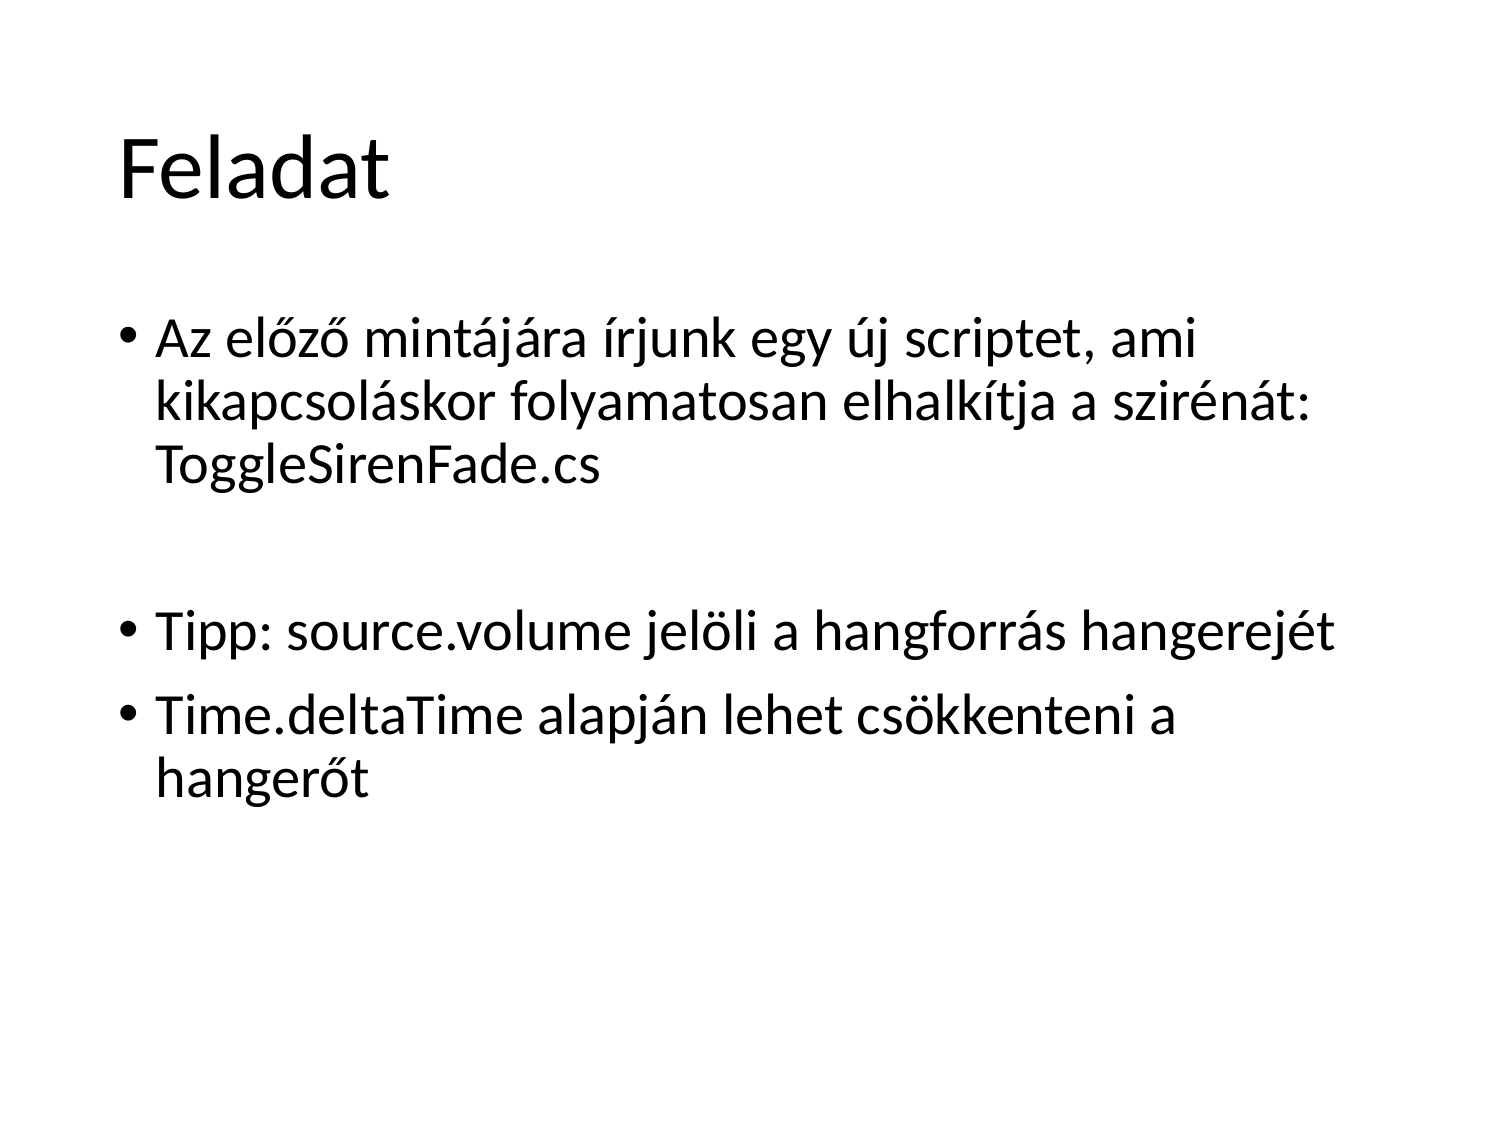

# Feladat
Az előző mintájára írjunk egy új scriptet, ami kikapcsoláskor folyamatosan elhalkítja a szirénát: ToggleSirenFade.cs

Tipp: source.volume jelöli a hangforrás hangerejét
Time.deltaTime alapján lehet csökkenteni a hangerőt